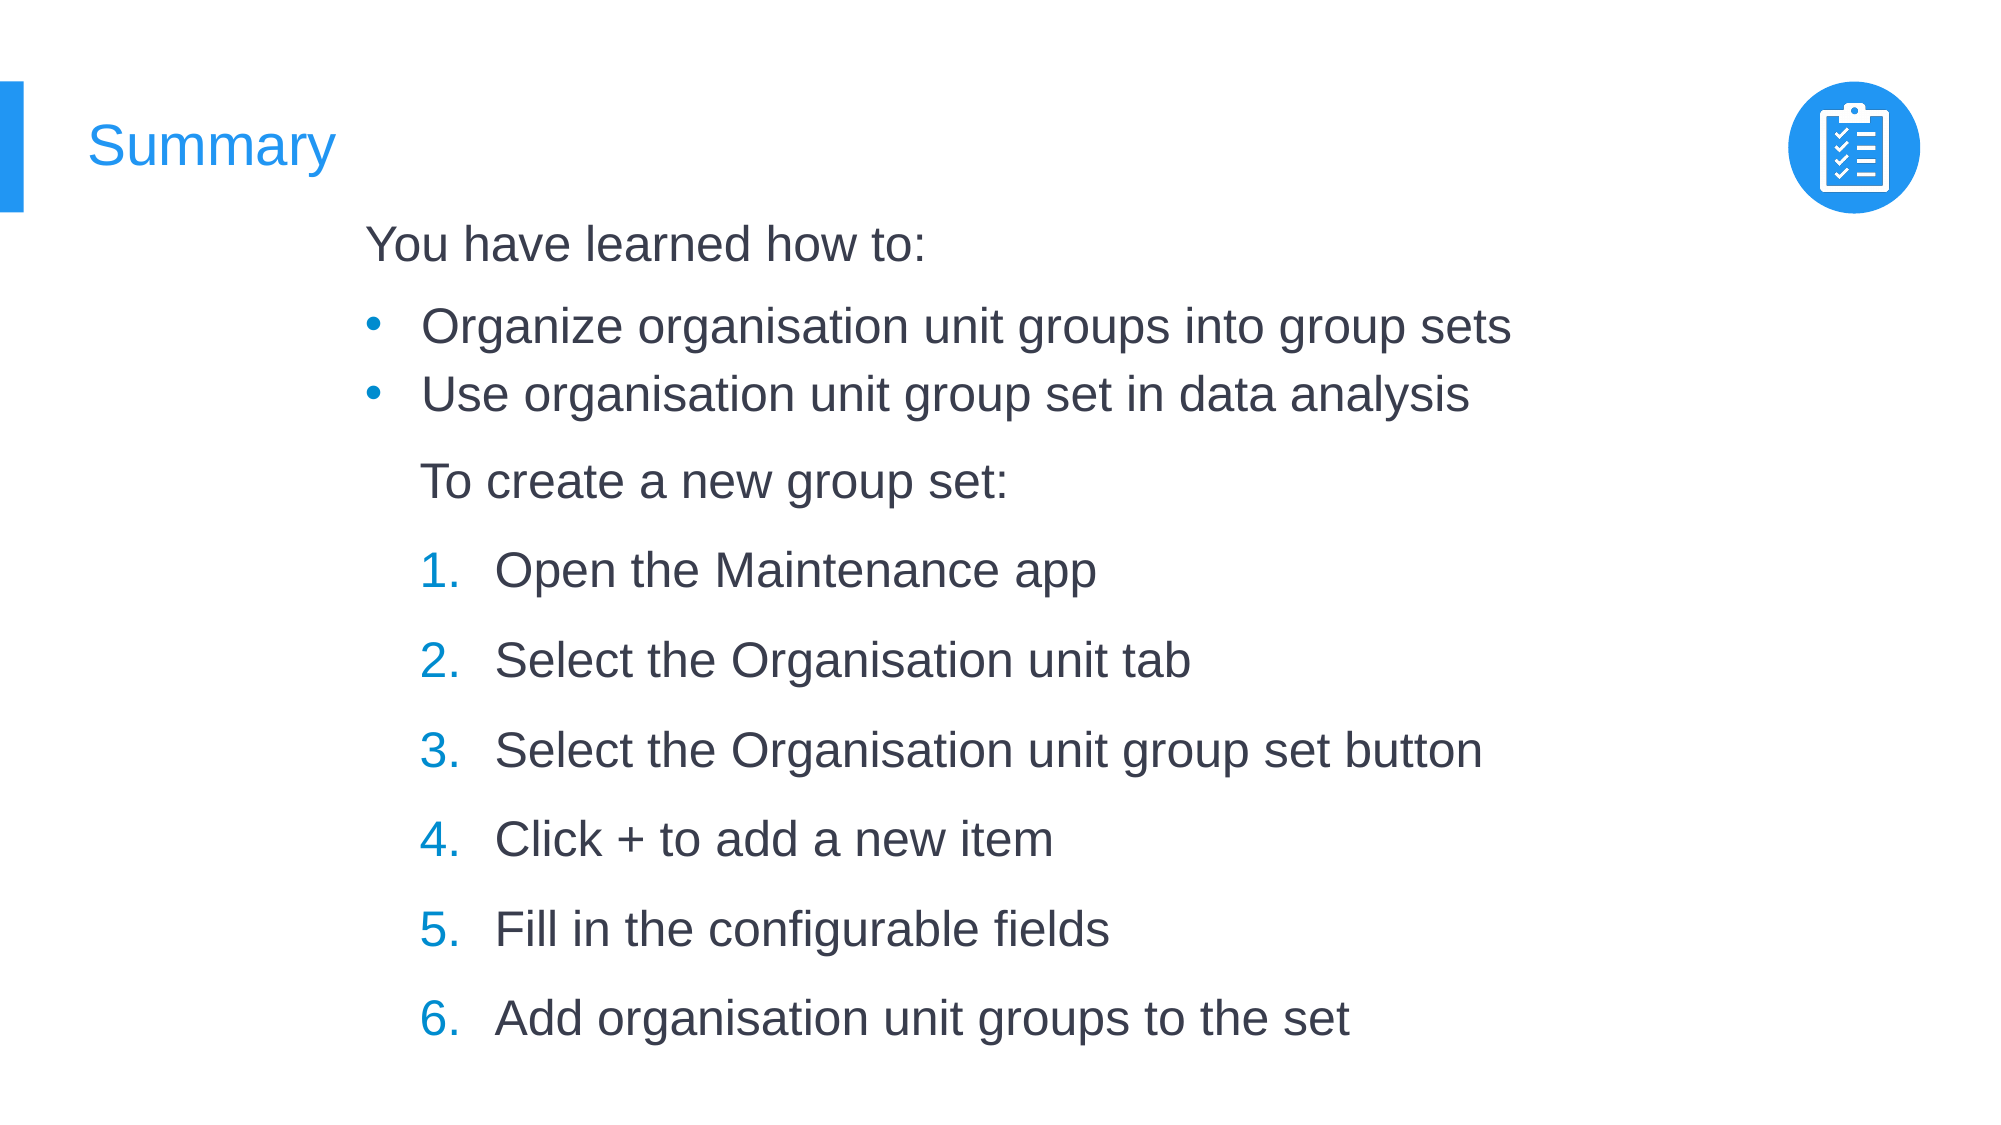

# Summary
You have learned how to:
Organize organisation unit groups into group sets
Use organisation unit group set in data analysis
To create a new group set:
Open the Maintenance app
Select the Organisation unit tab
Select the Organisation unit group set button
Click + to add a new item
Fill in the configurable fields
Add organisation unit groups to the set